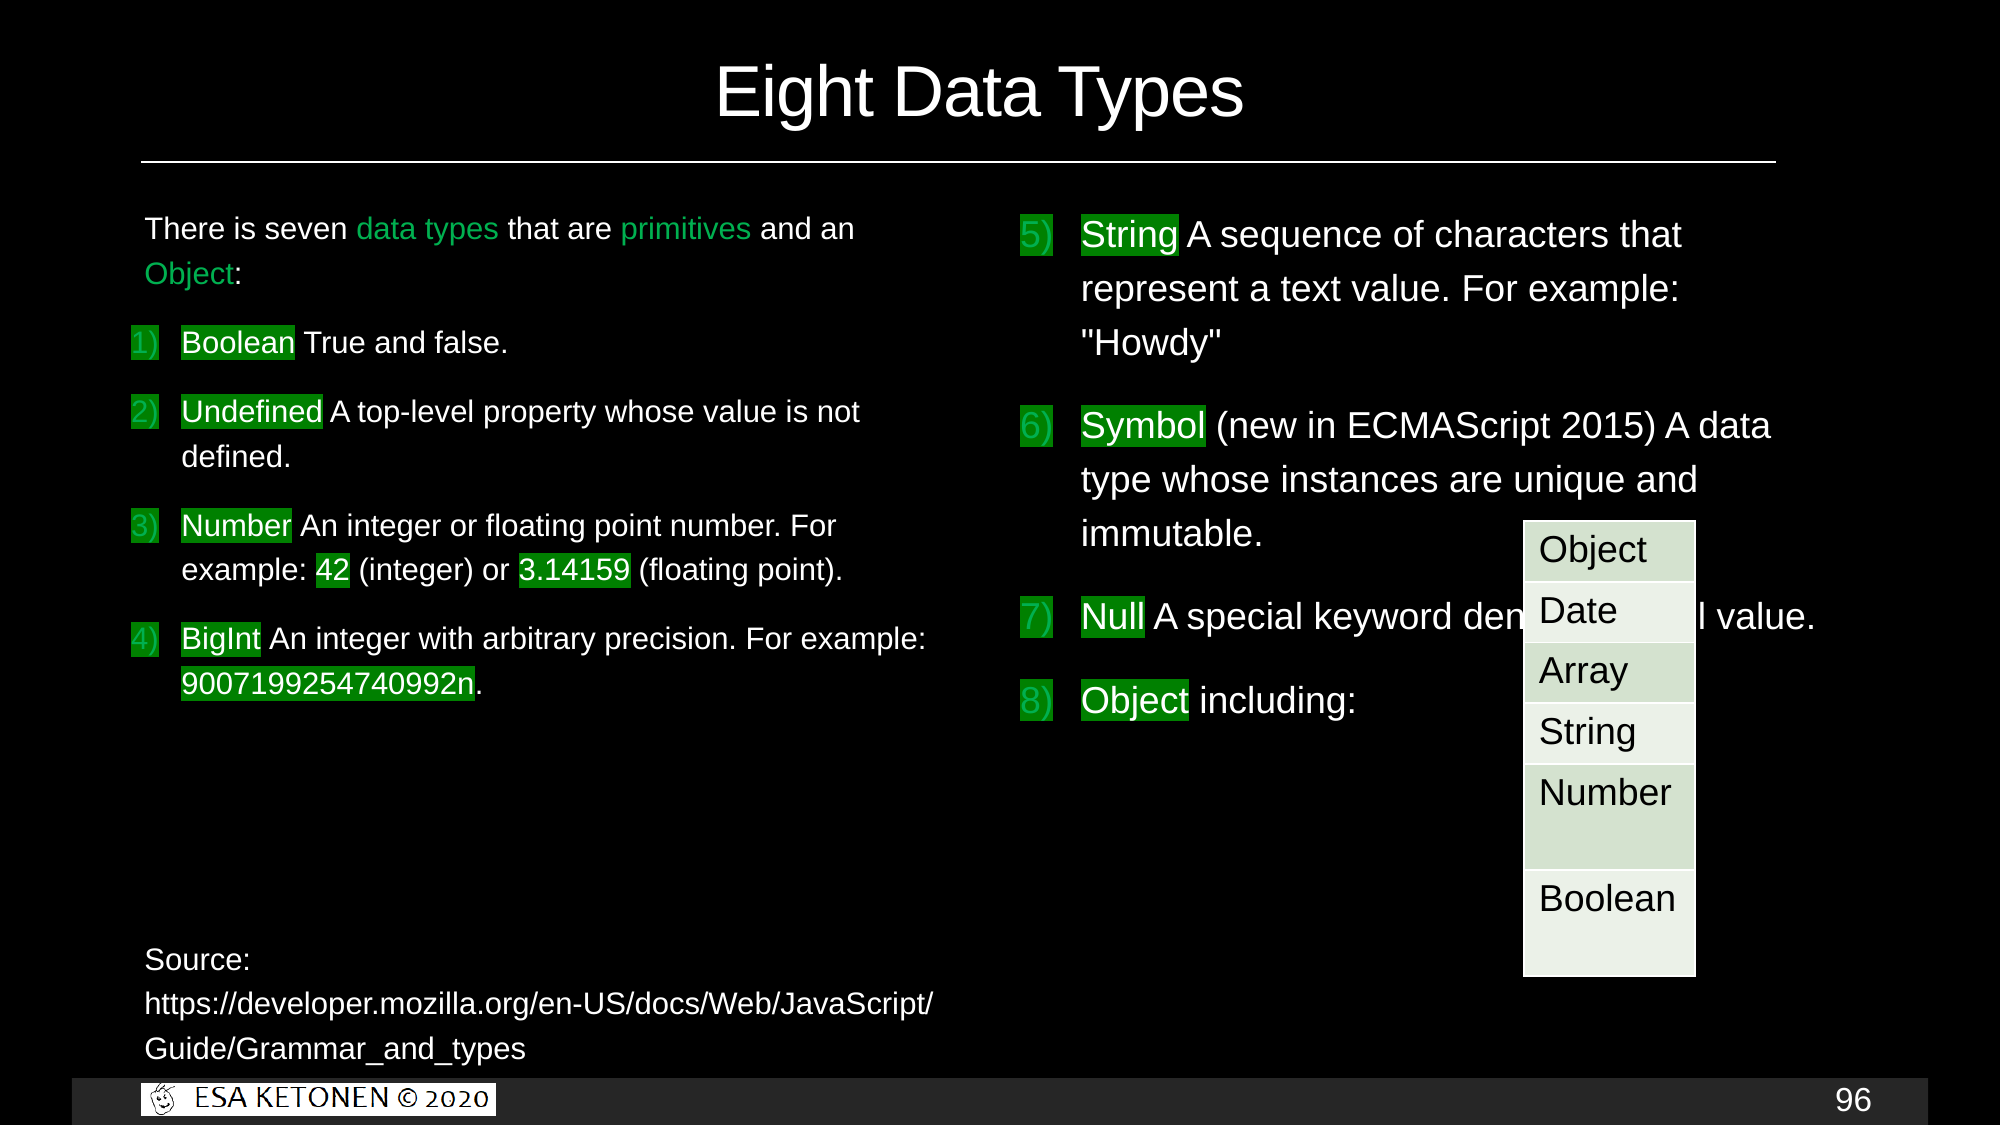

# Eight Data Types
There is seven data types that are primitives and an Object:
Boolean True and false.
Undefined A top-level property whose value is not defined.
Number An integer or floating point number. For example: 42 (integer) or 3.14159 (floating point).
BigInt An integer with arbitrary precision. For example: 9007199254740992n.

Source: https://developer.mozilla.org/en-US/docs/Web/JavaScript/Guide/Grammar_and_types
String A sequence of characters that represent a text value. For example: "Howdy"
Symbol (new in ECMAScript 2015) A data type whose instances are unique and immutable.
Null A special keyword denoting a null value.
Object including:
| Object |
| --- |
| Date |
| Array |
| String |
| Number |
| Boolean |
96